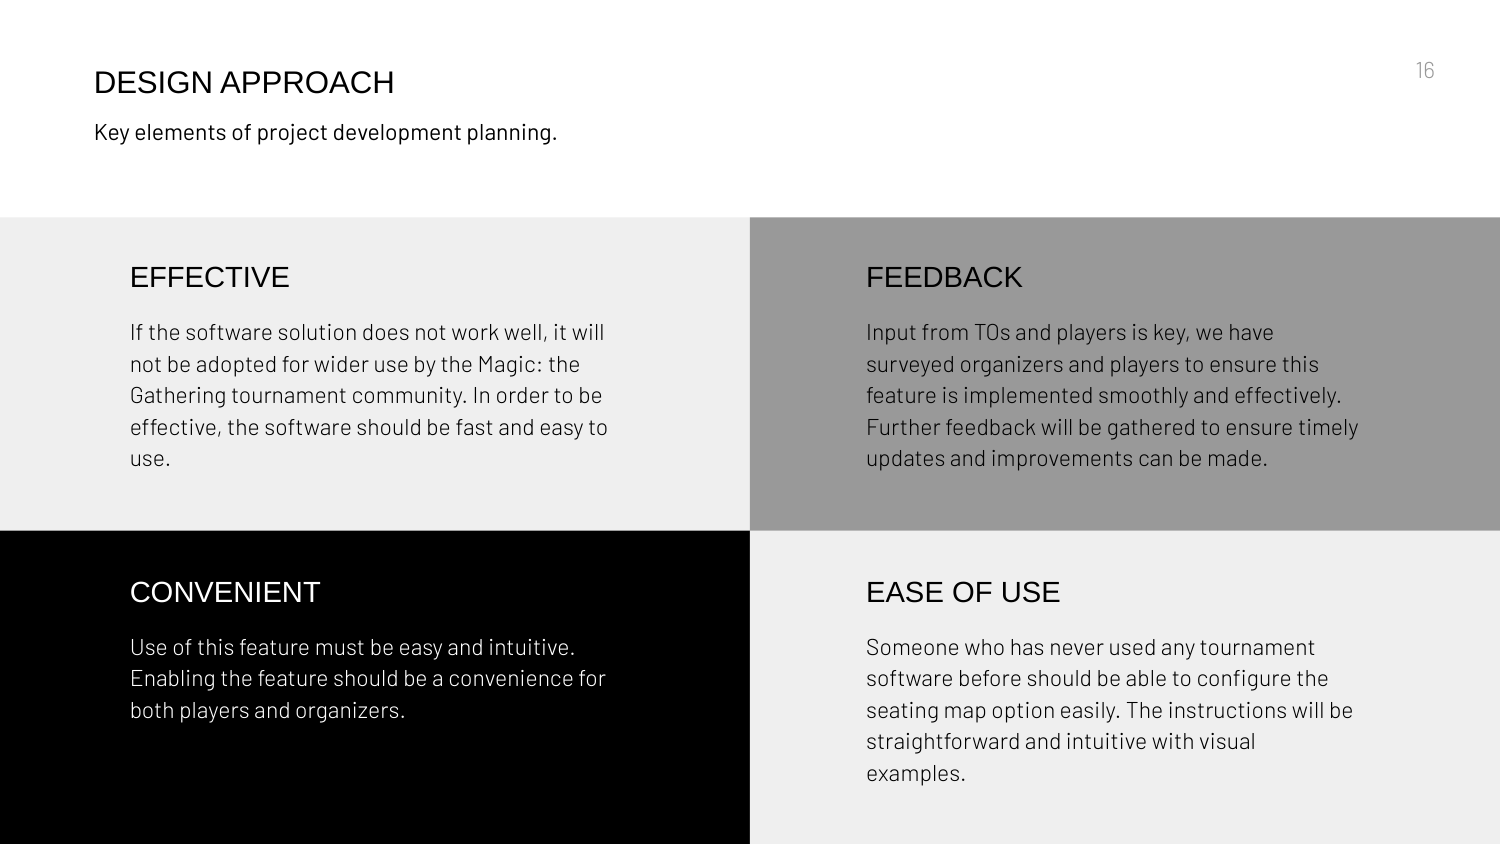

16
DESIGN APPROACH
Key elements of project development planning.
EFFECTIVE
FEEDBACK
If the software solution does not work well, it will not be adopted for wider use by the Magic: the Gathering tournament community. In order to be effective, the software should be fast and easy to use.

Input from TOs and players is key, we have surveyed organizers and players to ensure this feature is implemented smoothly and effectively. Further feedback will be gathered to ensure timely updates and improvements can be made.

CONVENIENT
EASE OF USE
Use of this feature must be easy and intuitive. Enabling the feature should be a convenience for both players and organizers.

Someone who has never used any tournament software before should be able to configure the seating map option easily. The instructions will be straightforward and intuitive with visual examples.